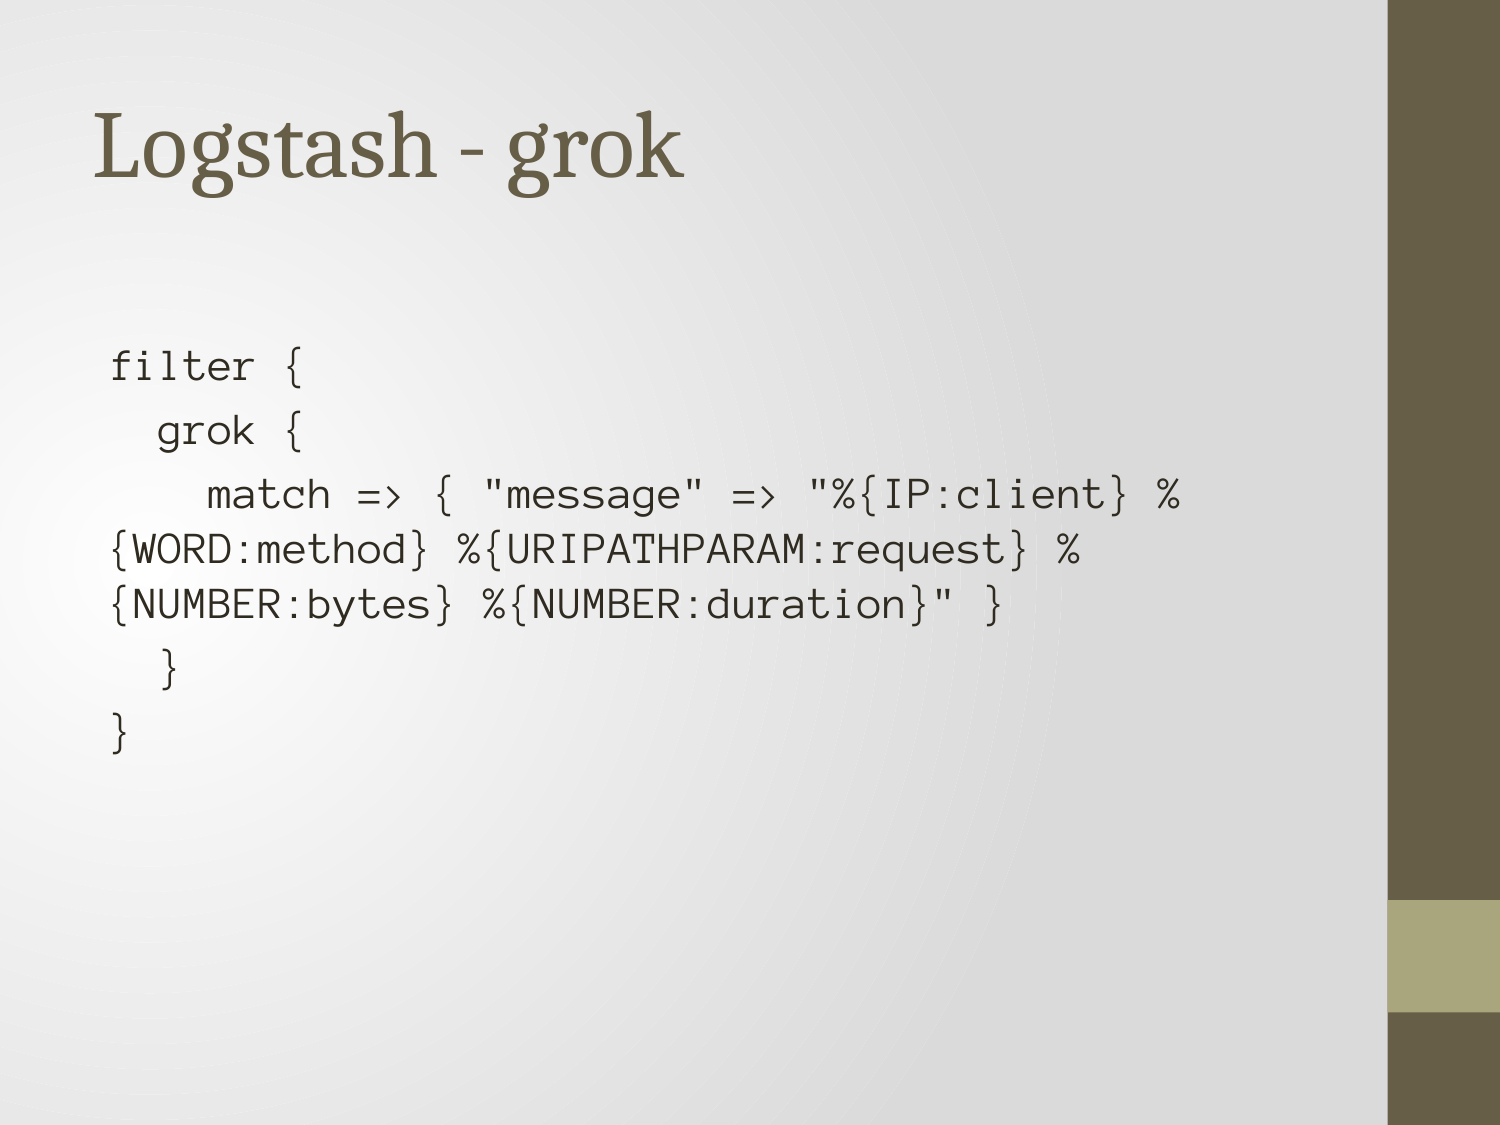

# Logstash - grok

filter {
  grok {
    match => { "message" => "%{IP:client} %{WORD:method} %{URIPATHPARAM:request} %{NUMBER:bytes} %{NUMBER:duration}" }
  }
}